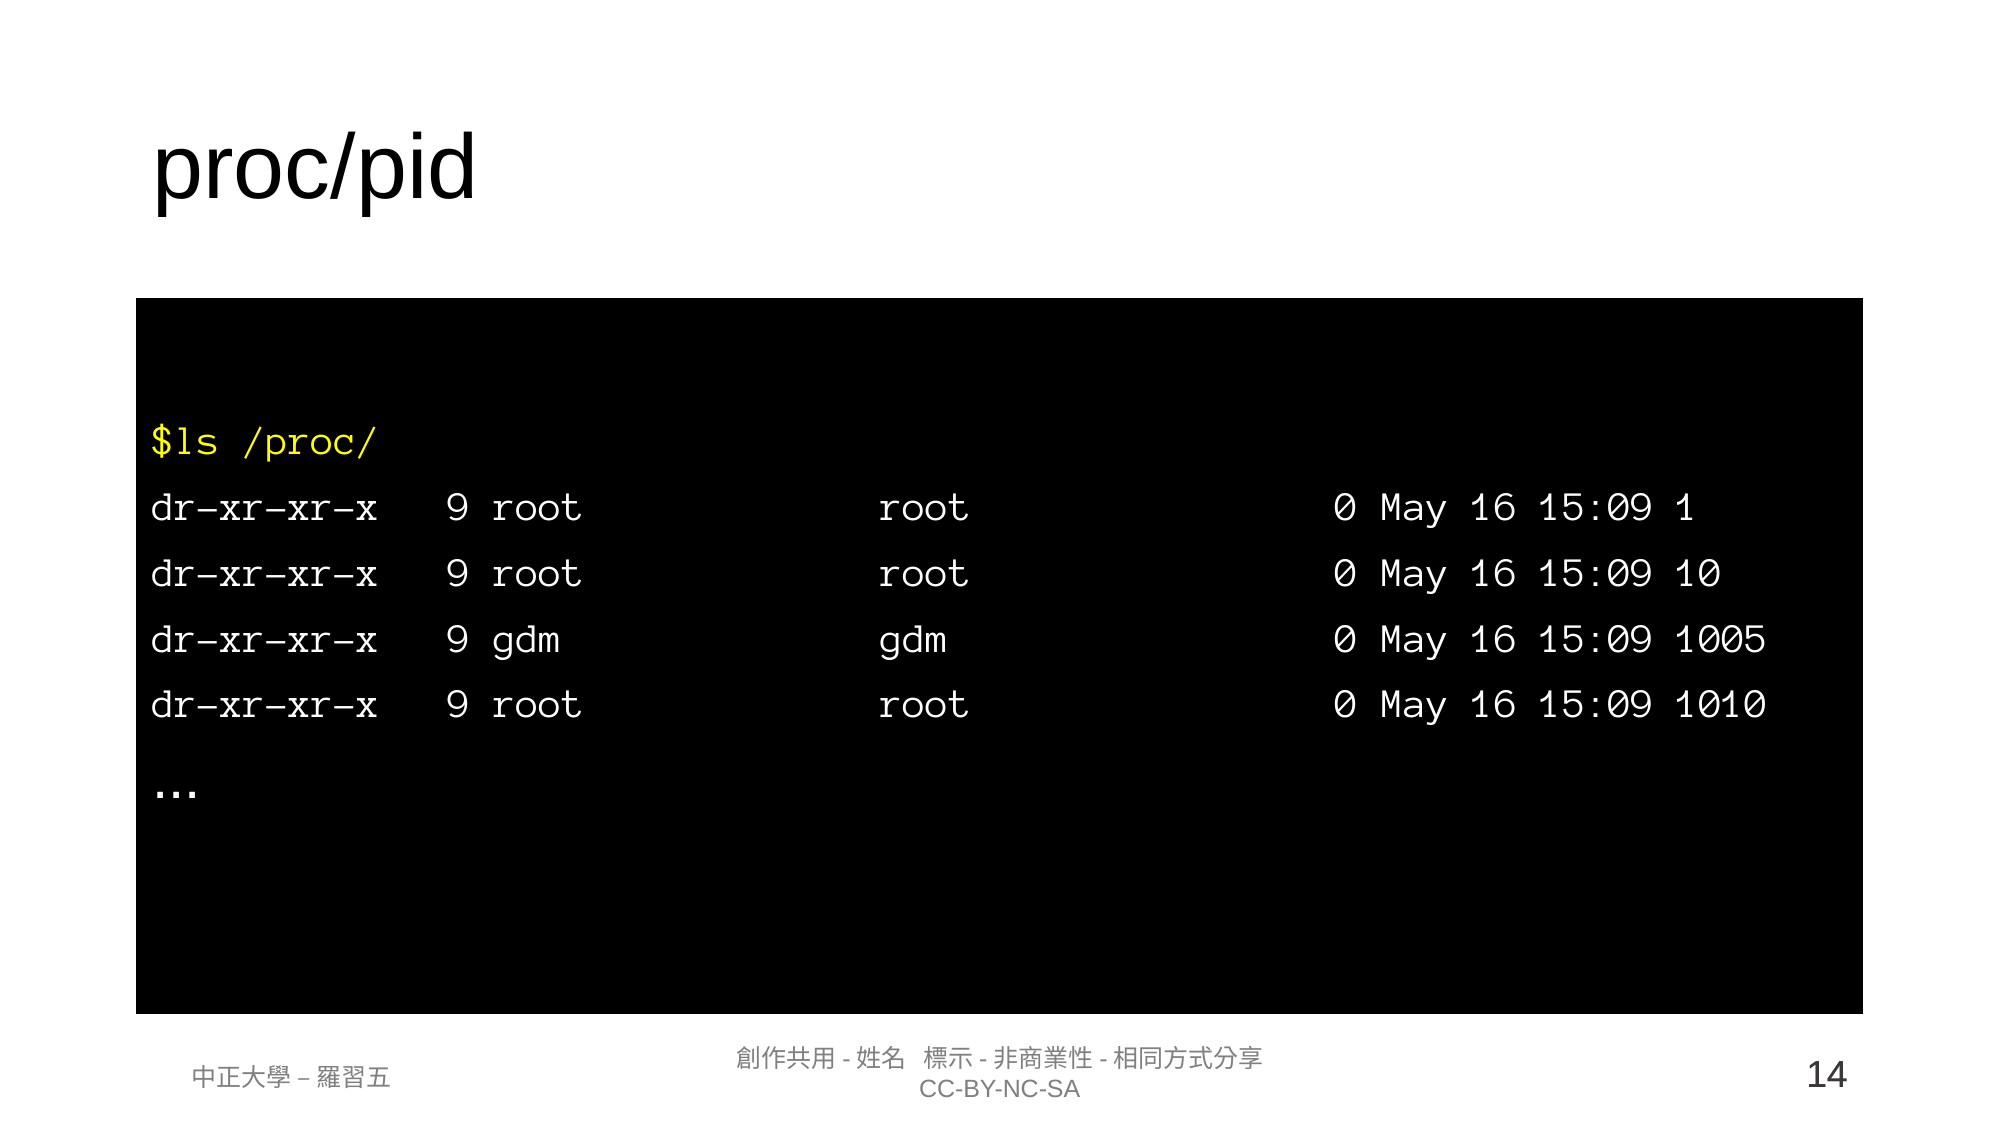

# proc/pid
$ls /proc/
dr-xr-xr-x   9 root             root                0 May 16 15:09 1
dr-xr-xr-x   9 root             root                0 May 16 15:09 10
dr-xr-xr-x   9 gdm              gdm                 0 May 16 15:09 1005
dr-xr-xr-x   9 root             root                0 May 16 15:09 1010
...